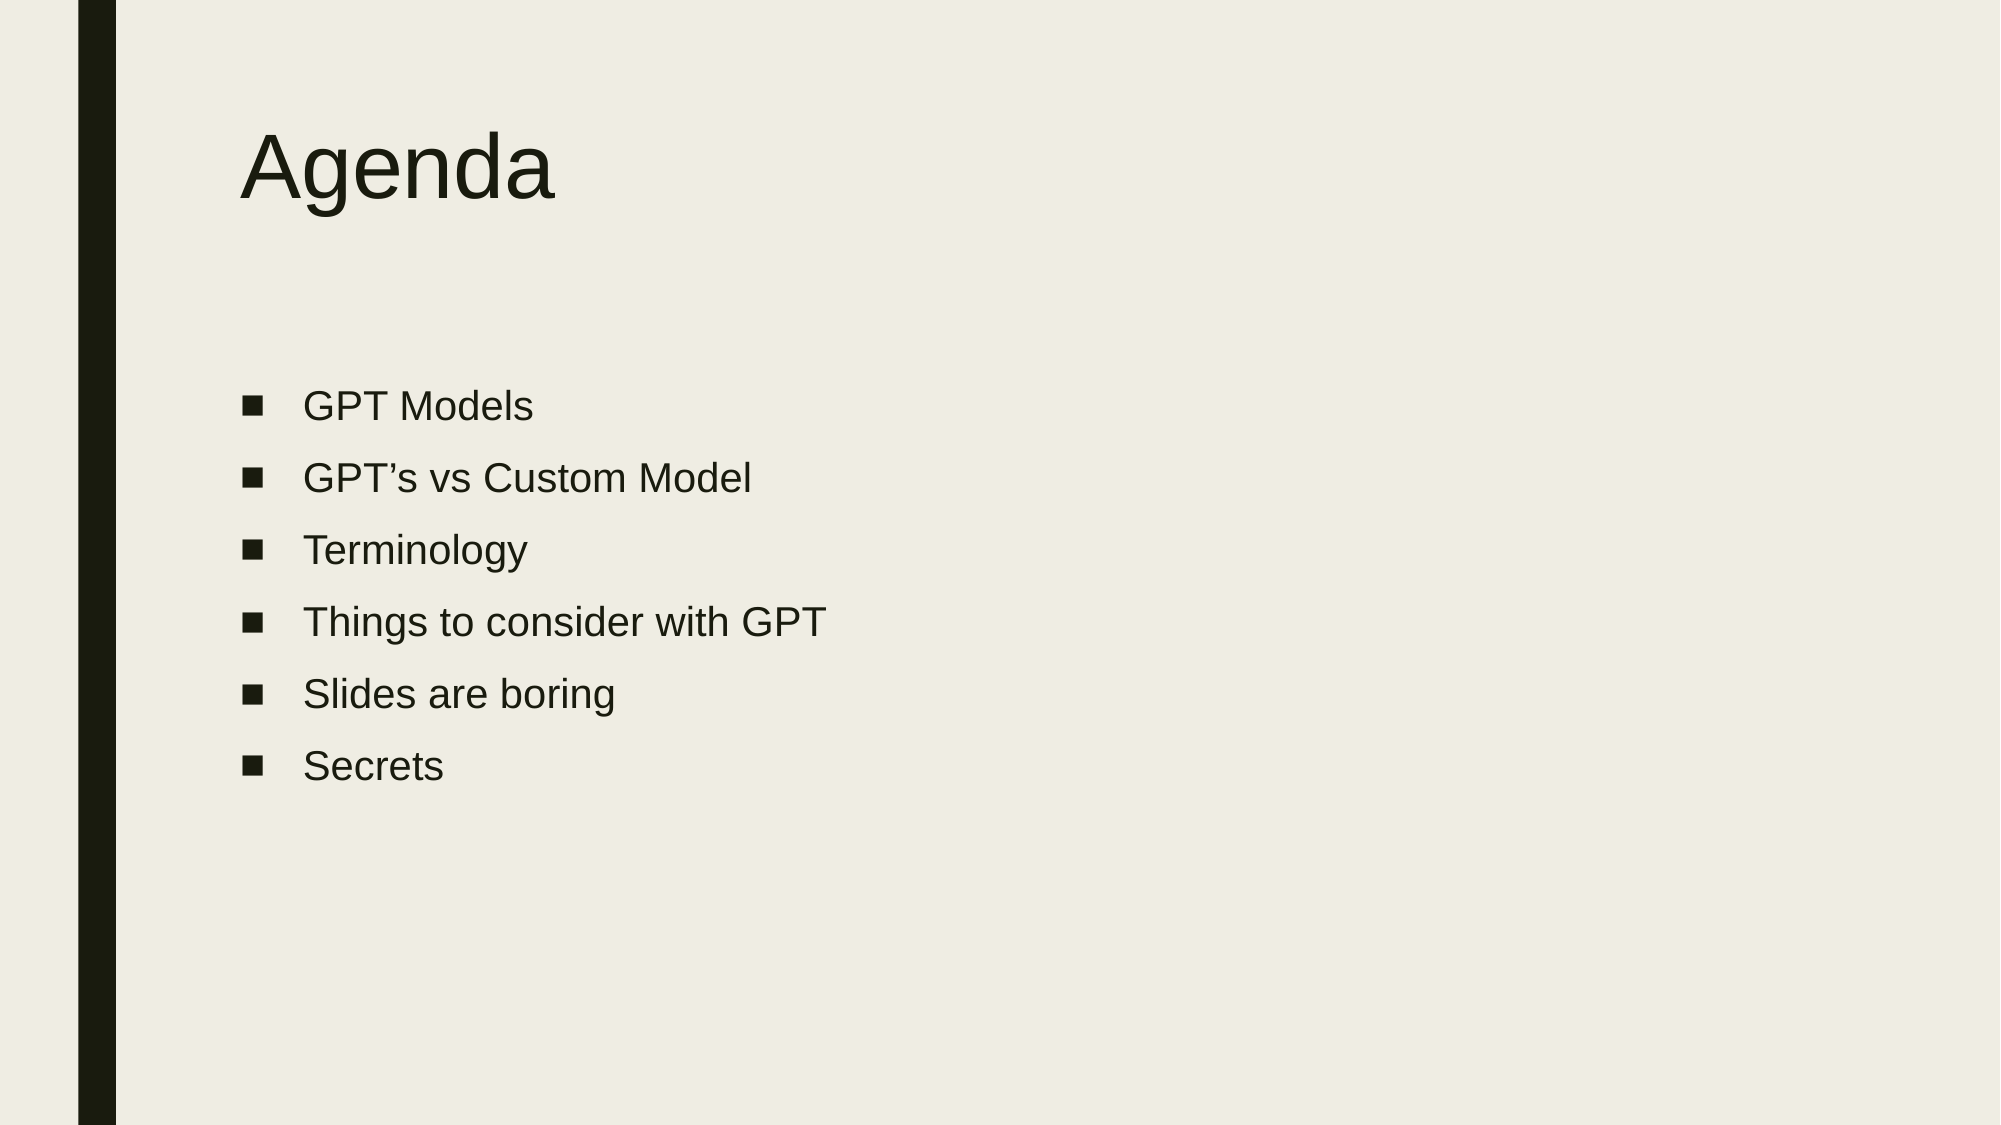

# Agenda
GPT Models
GPT’s vs Custom Model
Terminology
Things to consider with GPT
Slides are boring
Secrets